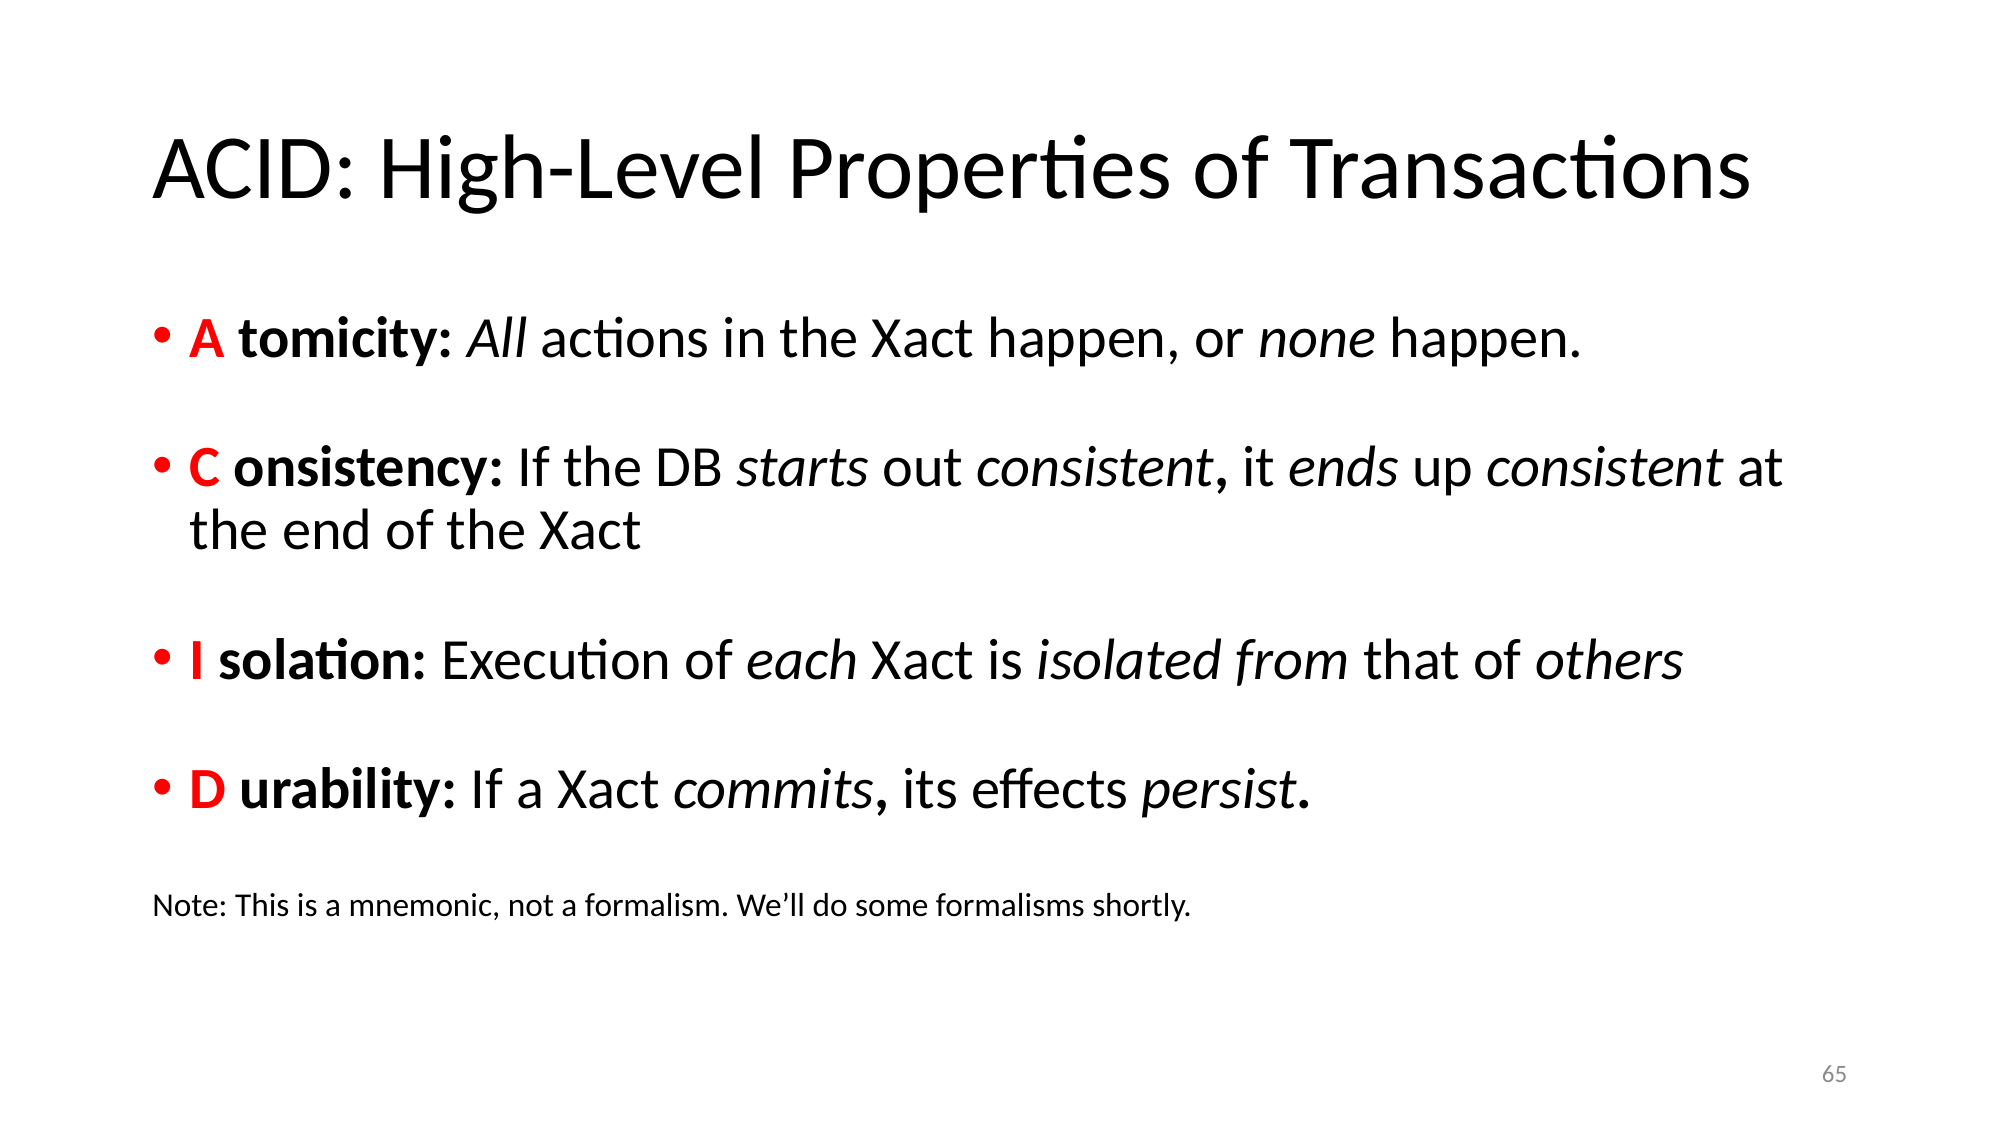

# ACID: High-Level Properties of Transactions
A tomicity: All actions in the Xact happen, or none happen.
C onsistency: If the DB starts out consistent, it ends up consistent at the end of the Xact
I solation: Execution of each Xact is isolated from that of others
D urability: If a Xact commits, its effects persist.
Note: This is a mnemonic, not a formalism. We’ll do some formalisms shortly.

65